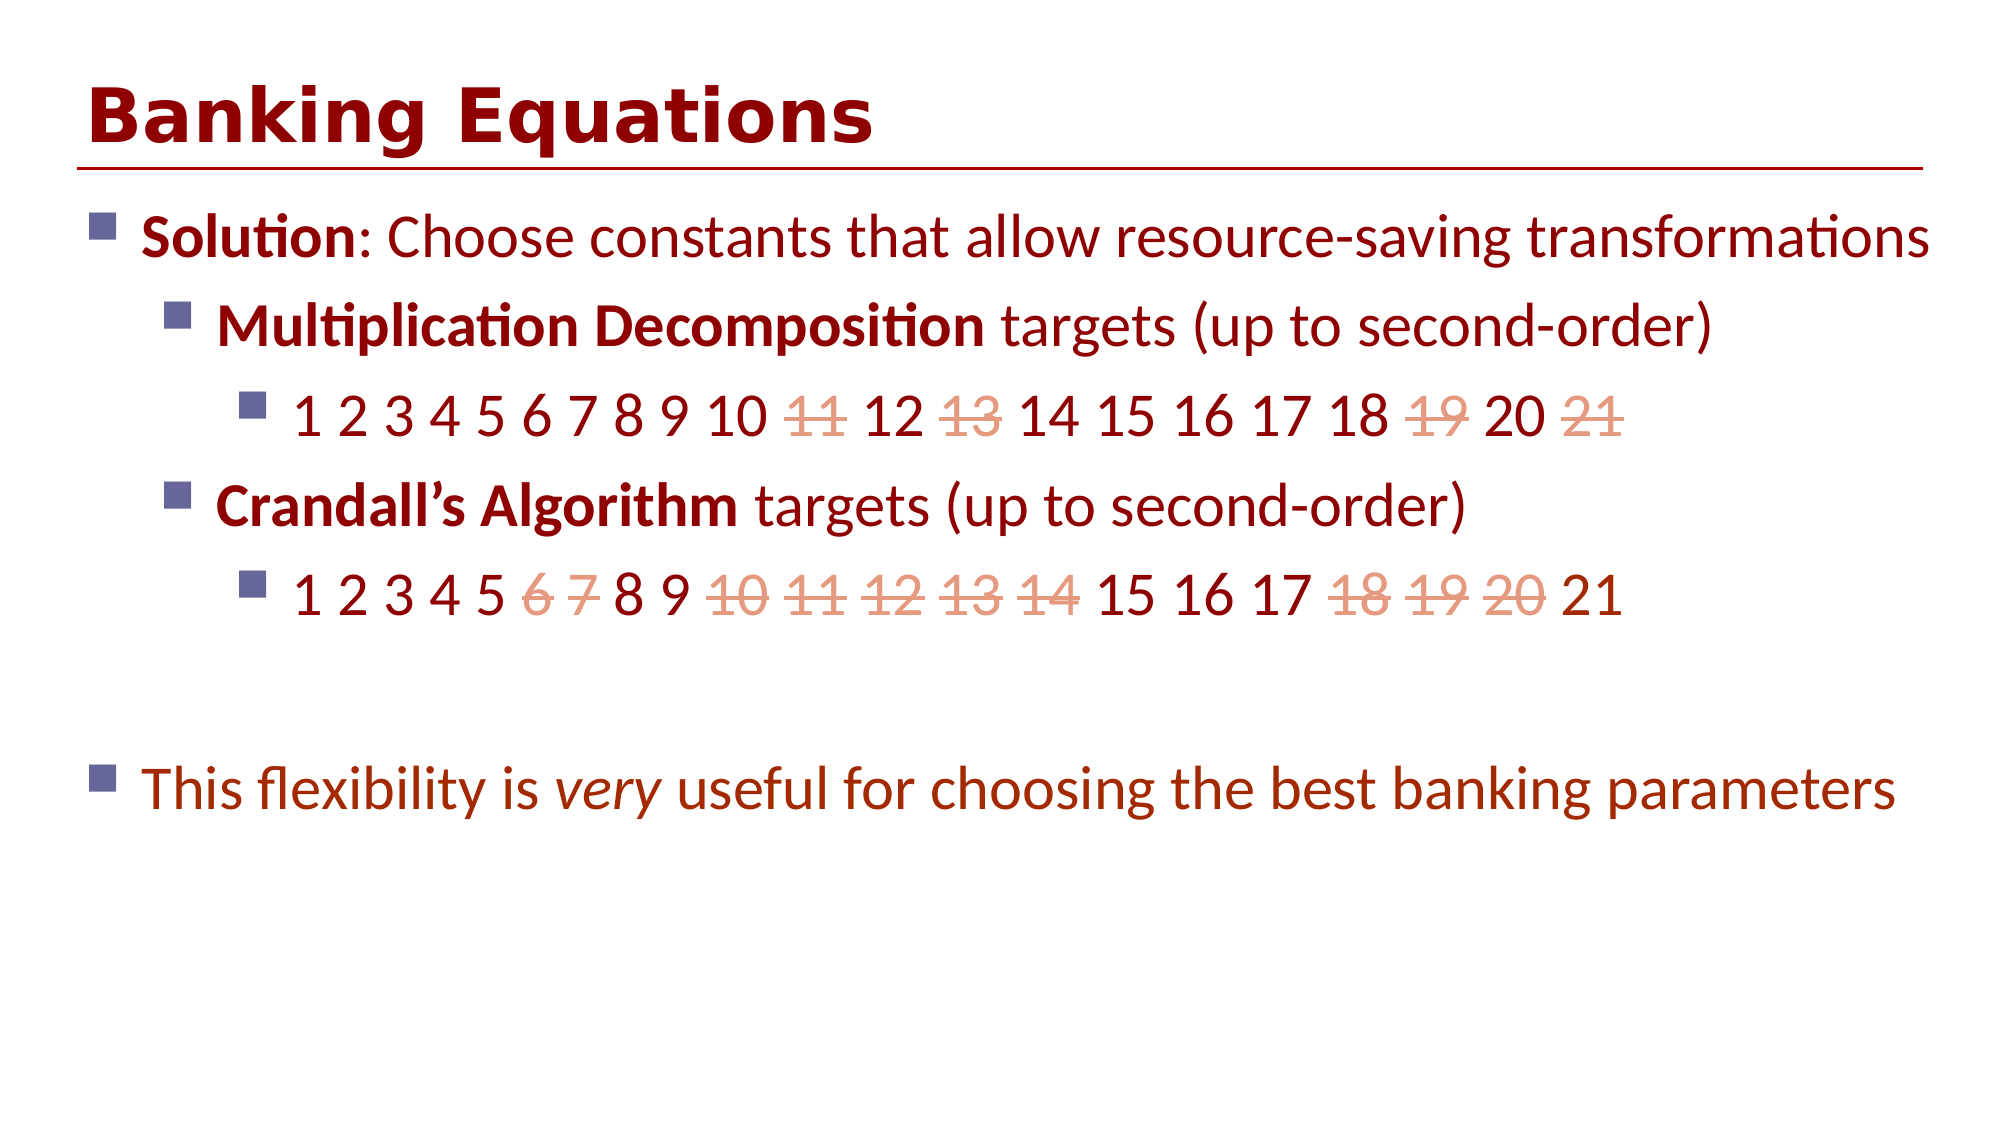

# Banking Equations
Solution: Choose constants that allow resource-saving transformations
Multiplication Decomposition targets (up to second-order)
1 2 3 4 5 6 7 8 9 10 11 12 13 14 15 16 17 18 19 20 21
Crandall’s Algorithm targets (up to second-order)
1 2 3 4 5 6 7 8 9 10 11 12 13 14 15 16 17 18 19 20 21

This flexibility is very useful for choosing the best banking parameters
134